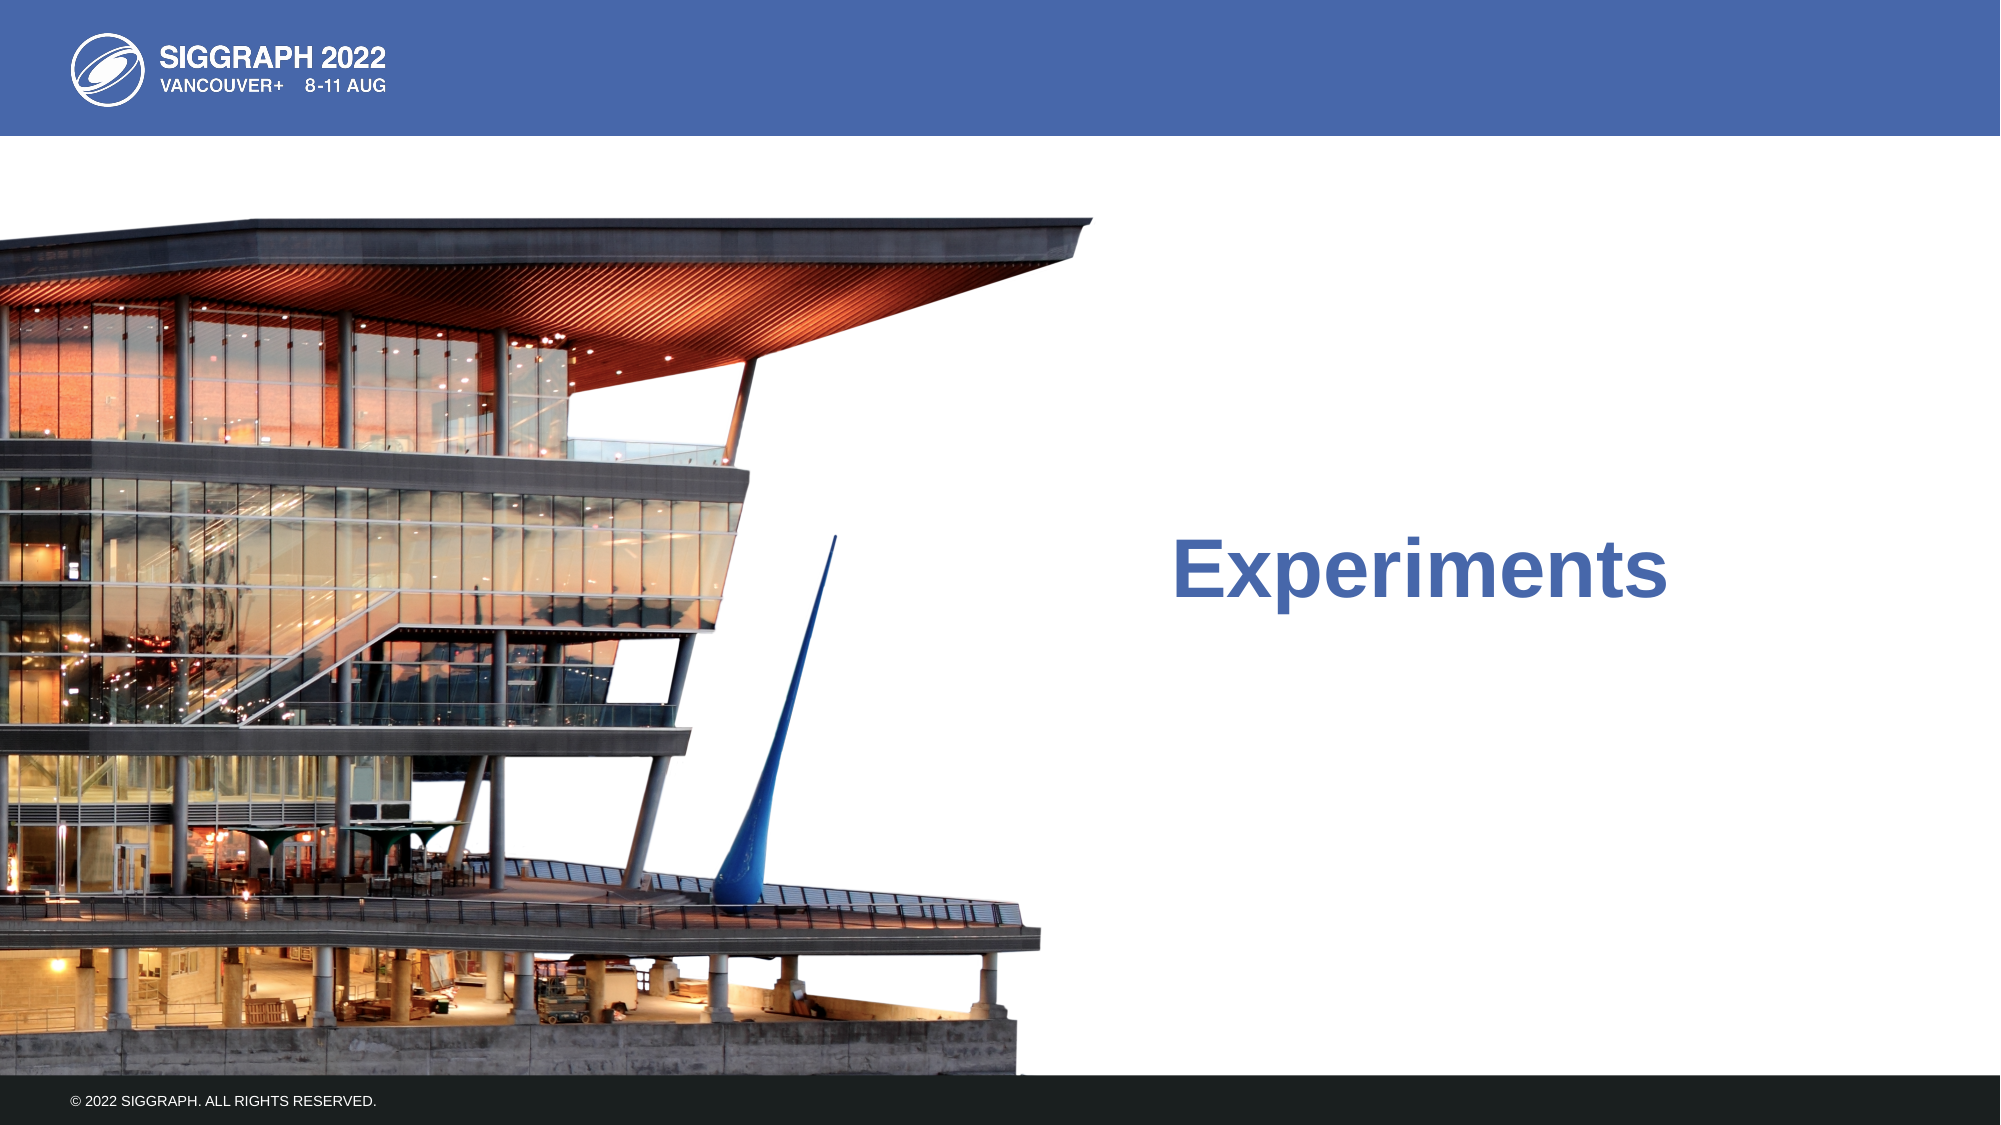

# Experiments
© 2022 SIGGRAPH. All Rights Reserved.